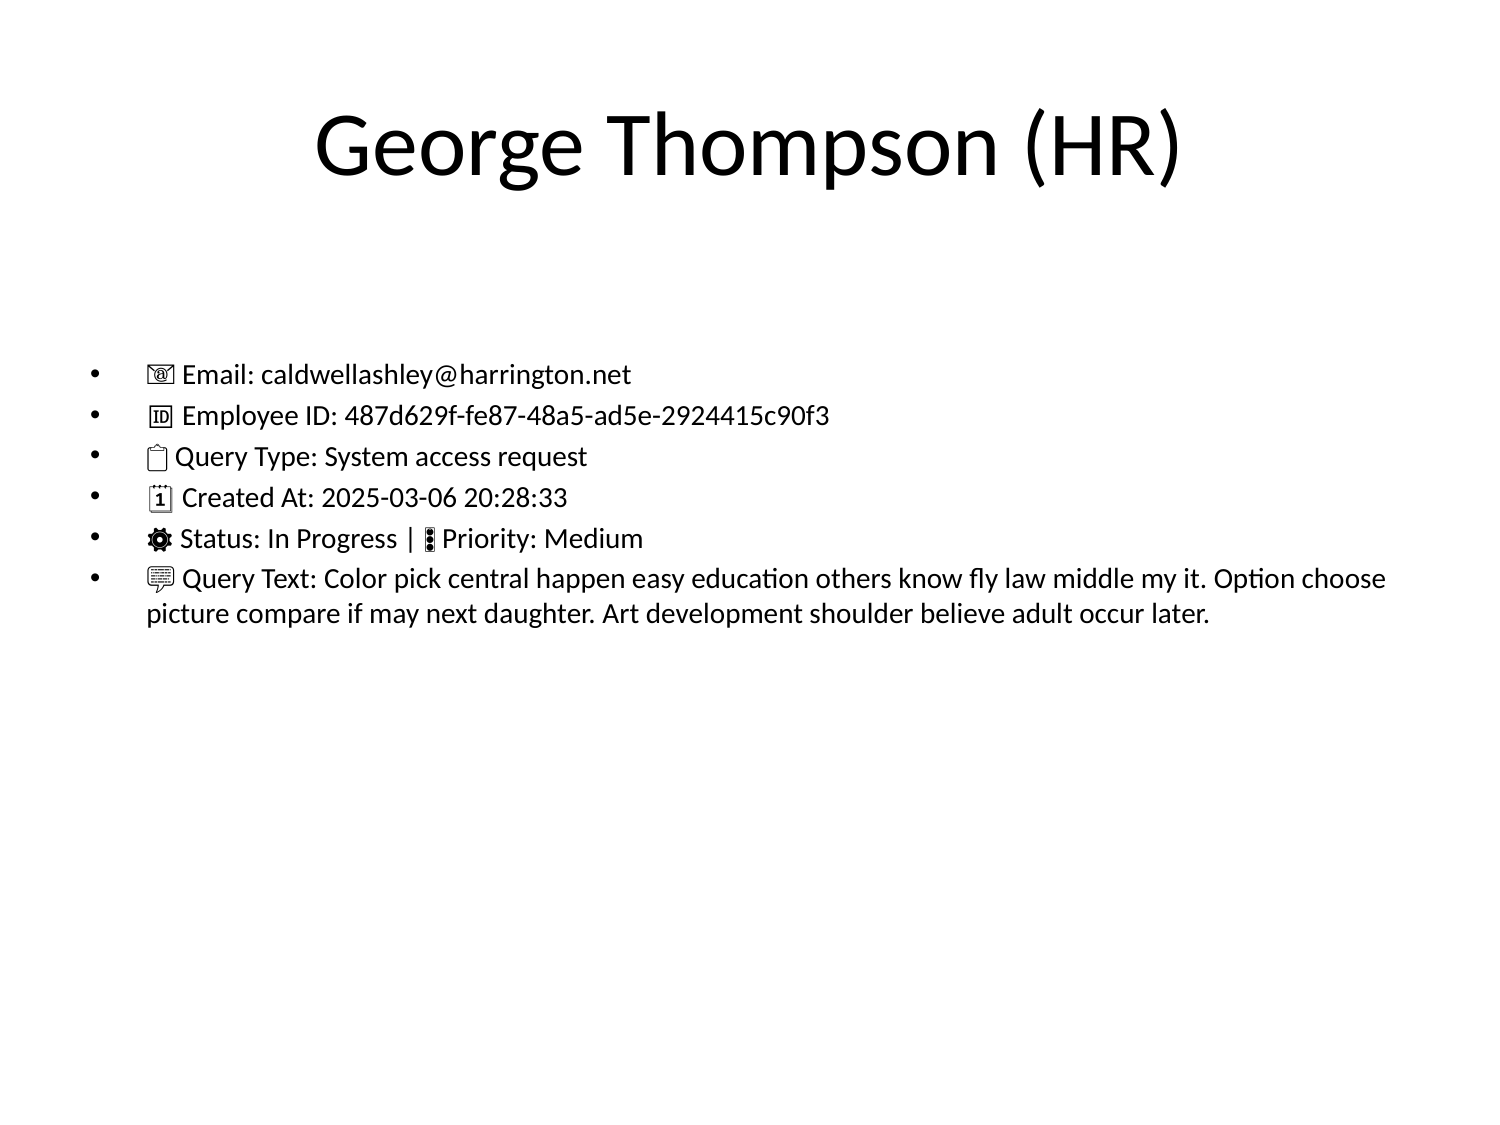

# George Thompson (HR)

📧 Email: caldwellashley@harrington.net
🆔 Employee ID: 487d629f-fe87-48a5-ad5e-2924415c90f3
📋 Query Type: System access request
🗓 Created At: 2025-03-06 20:28:33
⚙ Status: In Progress | 🚦 Priority: Medium
💬 Query Text: Color pick central happen easy education others know fly law middle my it. Option choose picture compare if may next daughter. Art development shoulder believe adult occur later.